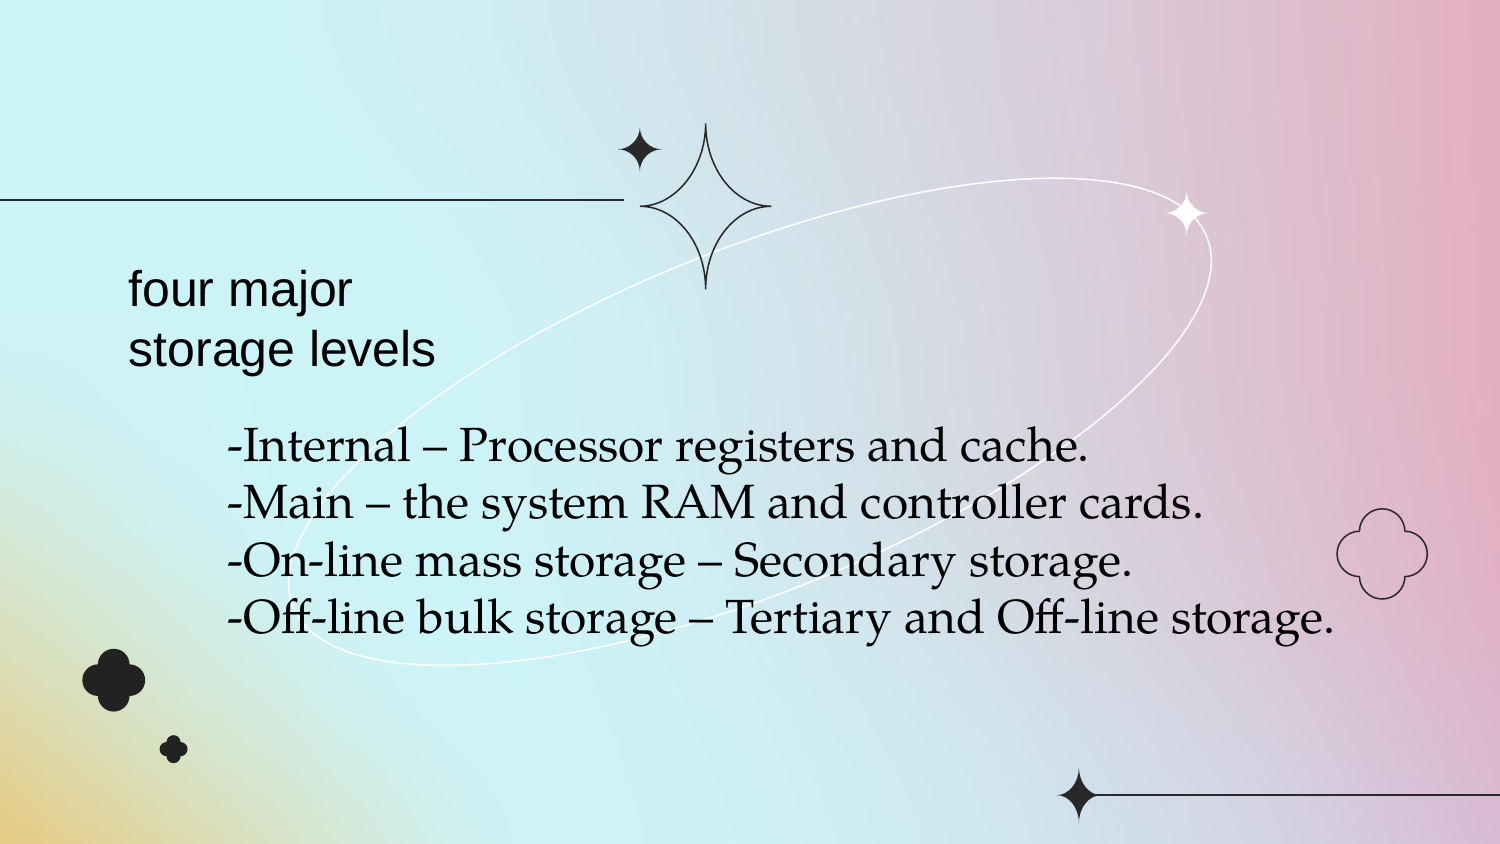

four major
storage levels
# -Internal – Processor registers and cache. -Main – the system RAM and controller cards. -On-line mass storage – Secondary storage. -Off-line bulk storage – Tertiary and Off-line storage.